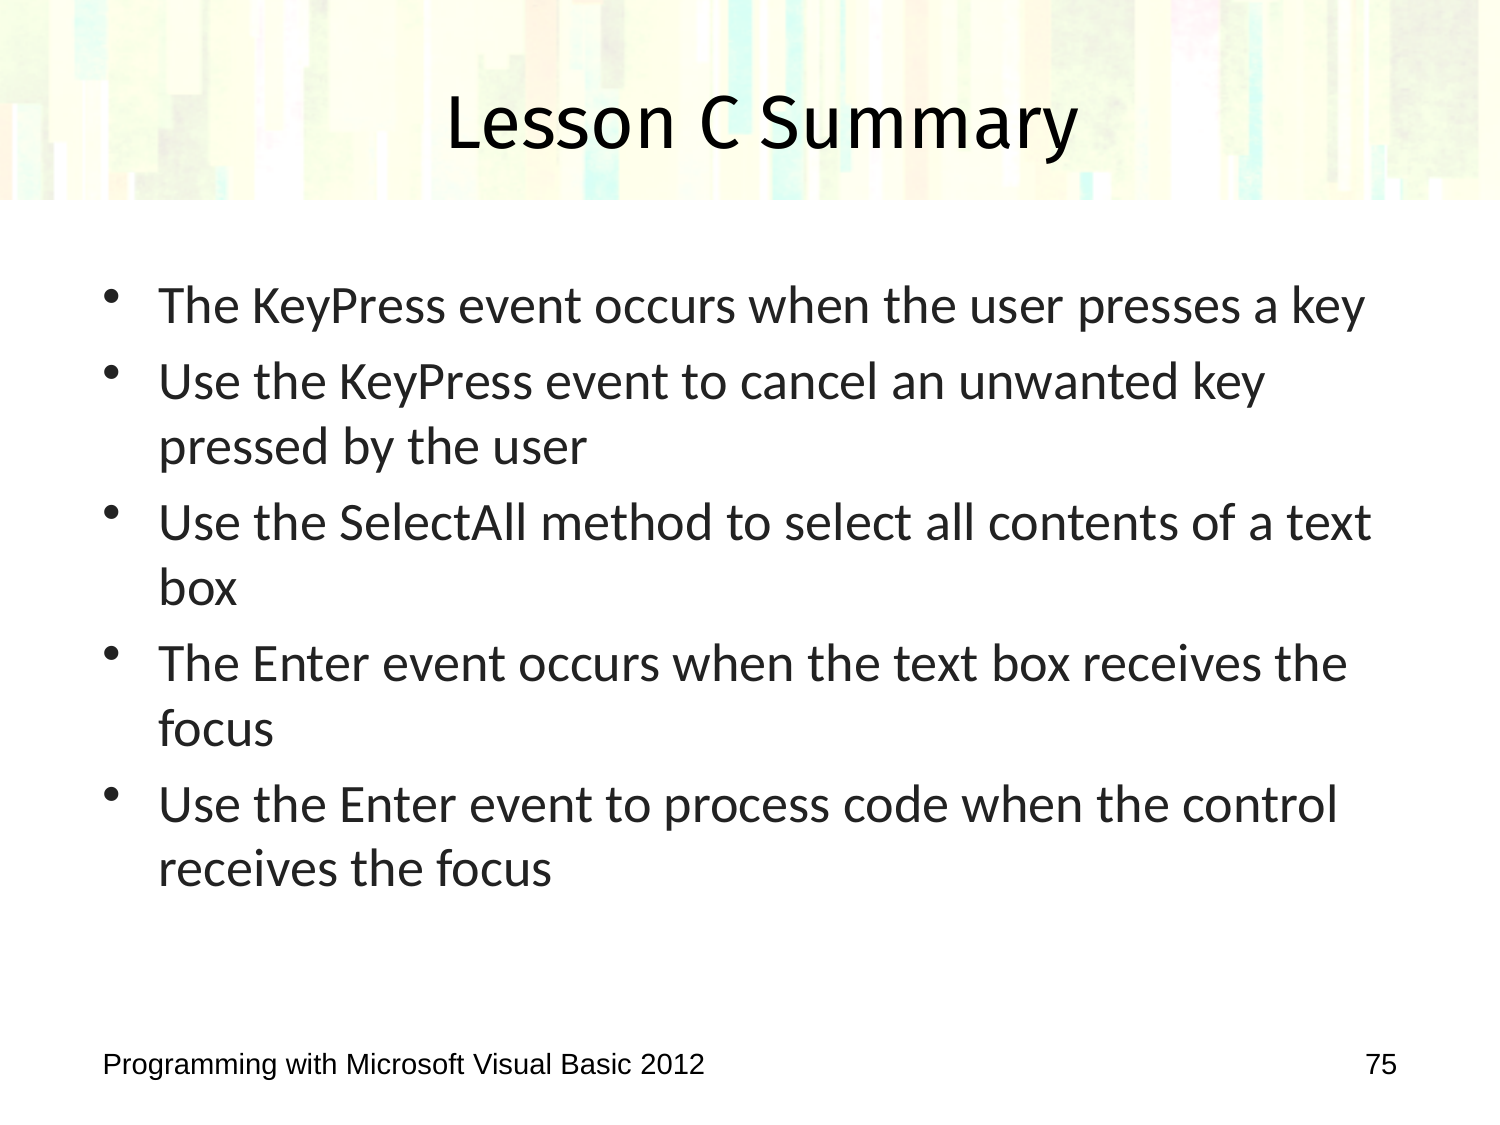

Lesson C Summary
The KeyPress event occurs when the user presses a key
Use the KeyPress event to cancel an unwanted key pressed by the user
Use the SelectAll method to select all contents of a text box
The Enter event occurs when the text box receives the focus
Use the Enter event to process code when the control receives the focus

Programming with Microsoft Visual Basic 2012
75